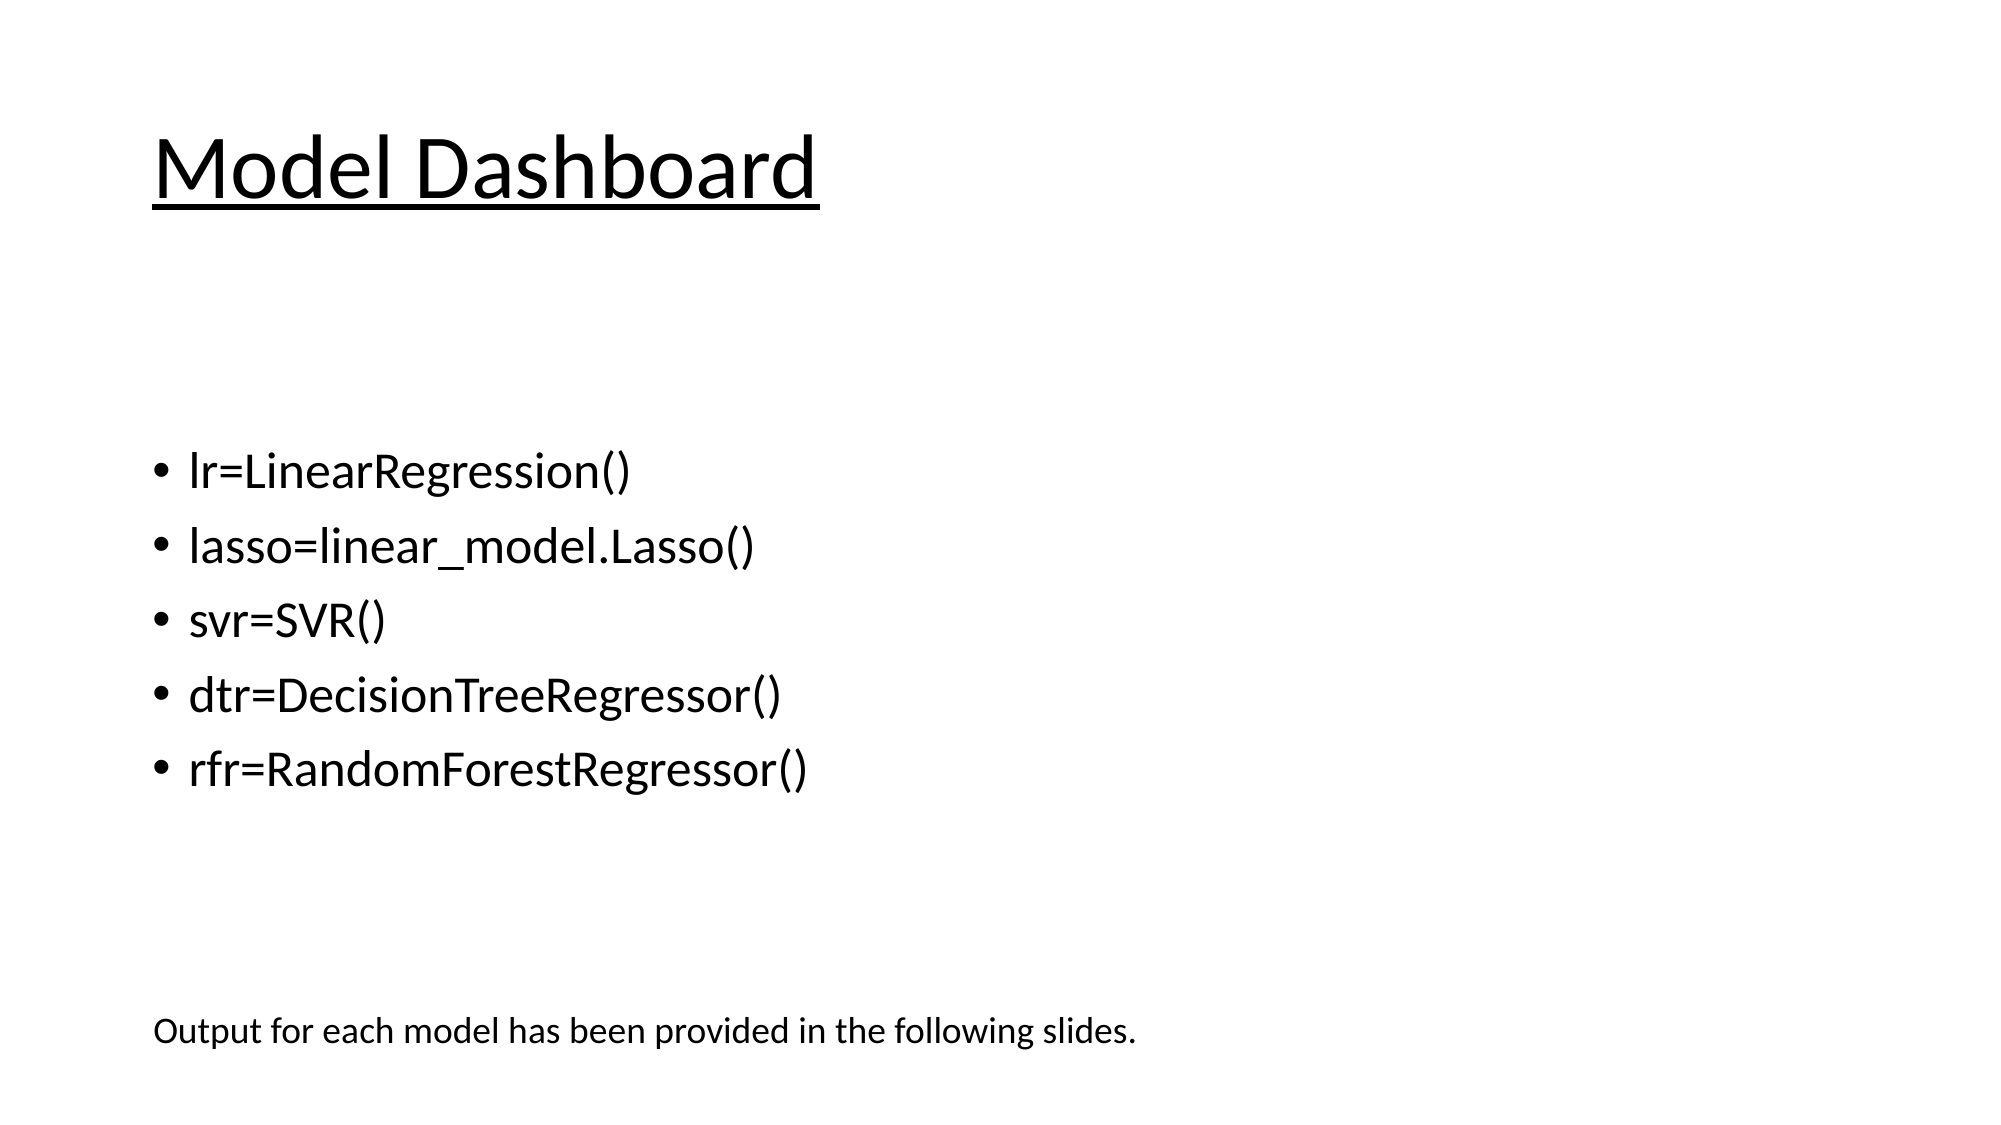

# Model Dashboard
lr=LinearRegression()
lasso=linear_model.Lasso()
svr=SVR()
dtr=DecisionTreeRegressor()
rfr=RandomForestRegressor()
Output for each model has been provided in the following slides.